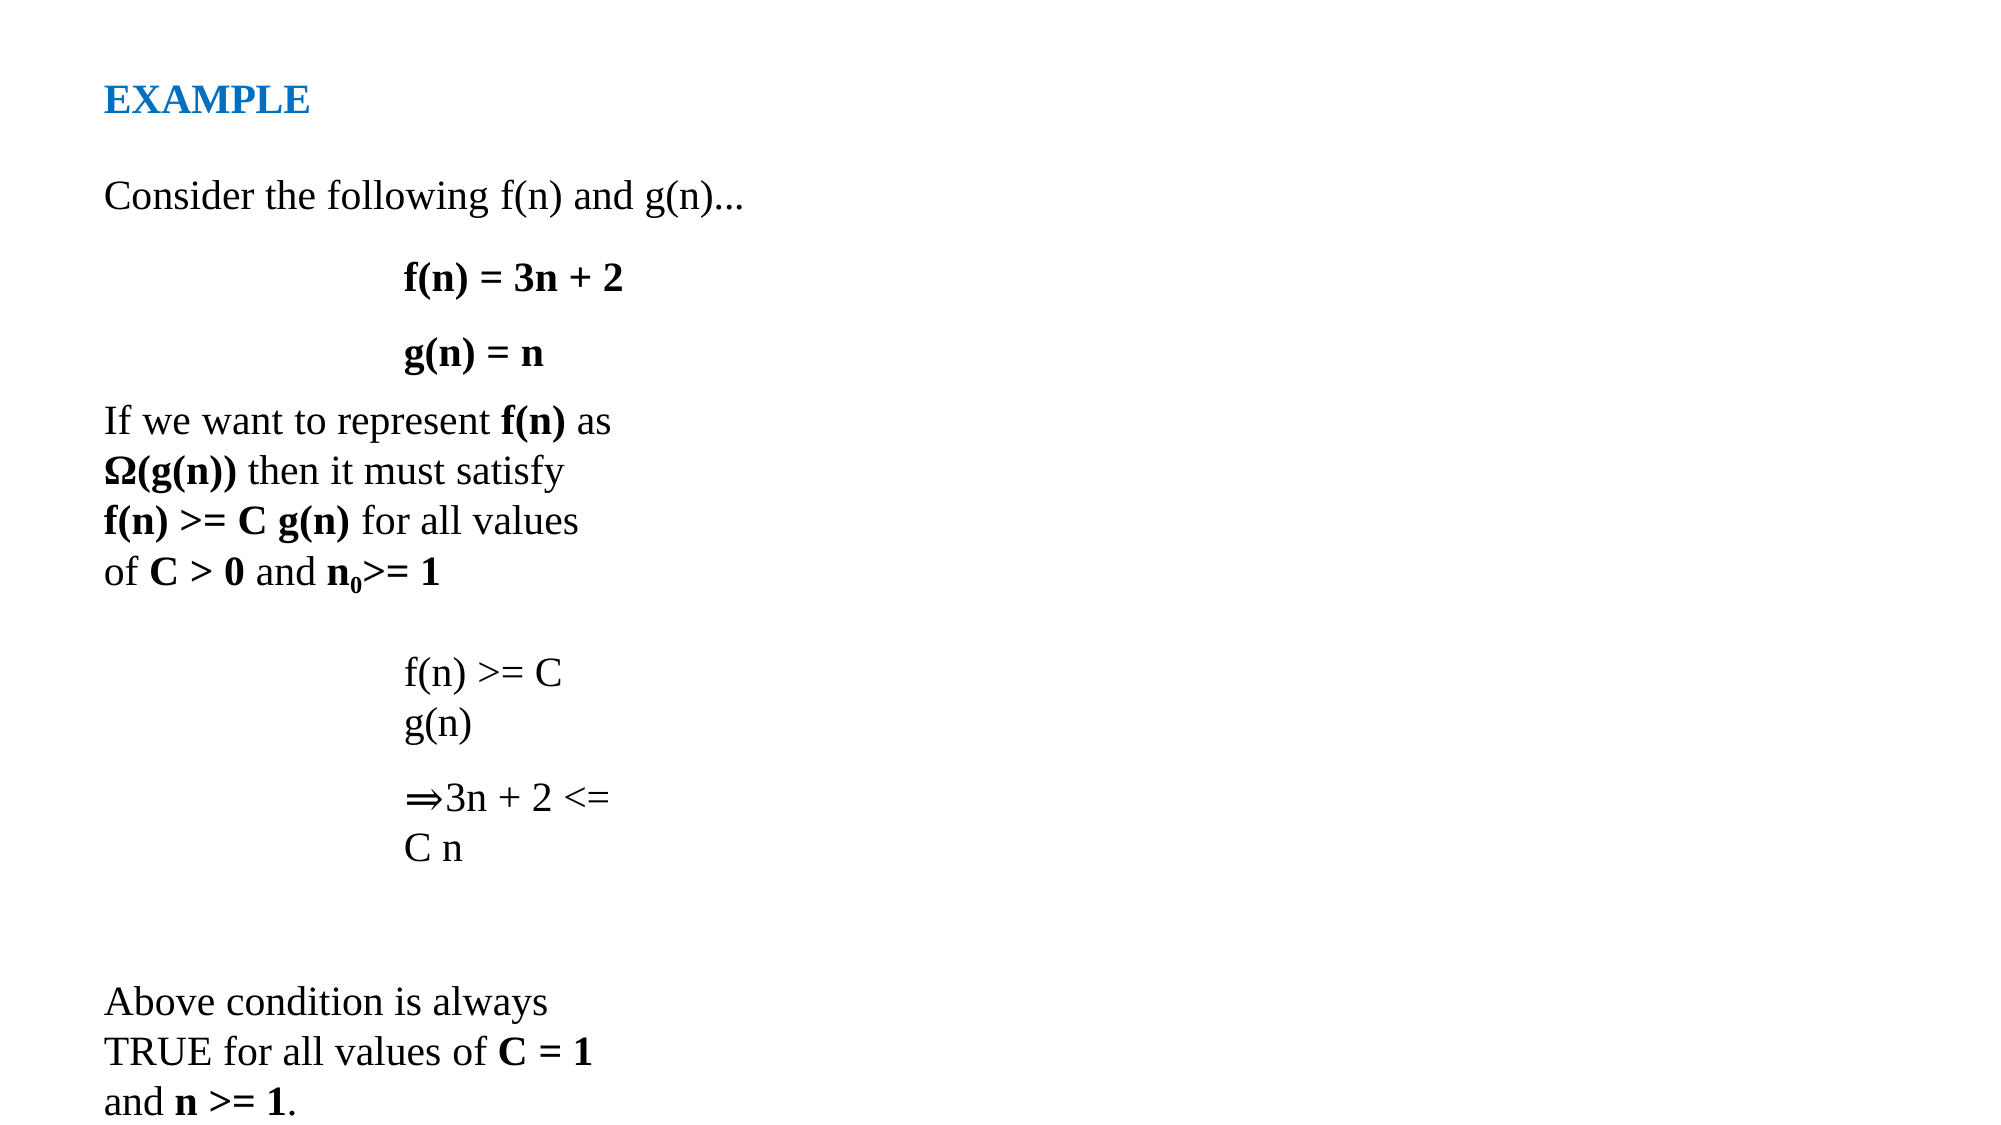

EXAMPLE
Consider the following f(n) and g(n)...
f(n) = 3n + 2 g(n) = n
If we want to represent f(n) as Ω(g(n)) then it must satisfy f(n) >= C g(n) for all values of C > 0 and n0>= 1
f(n) >= C g(n)
⇒3n + 2 <= C n

Above condition is always TRUE for all values of C = 1 and n >= 1.
By using Big - Omega notation we can represent the time complexity as follows...
3n + 2 = Ω(n)